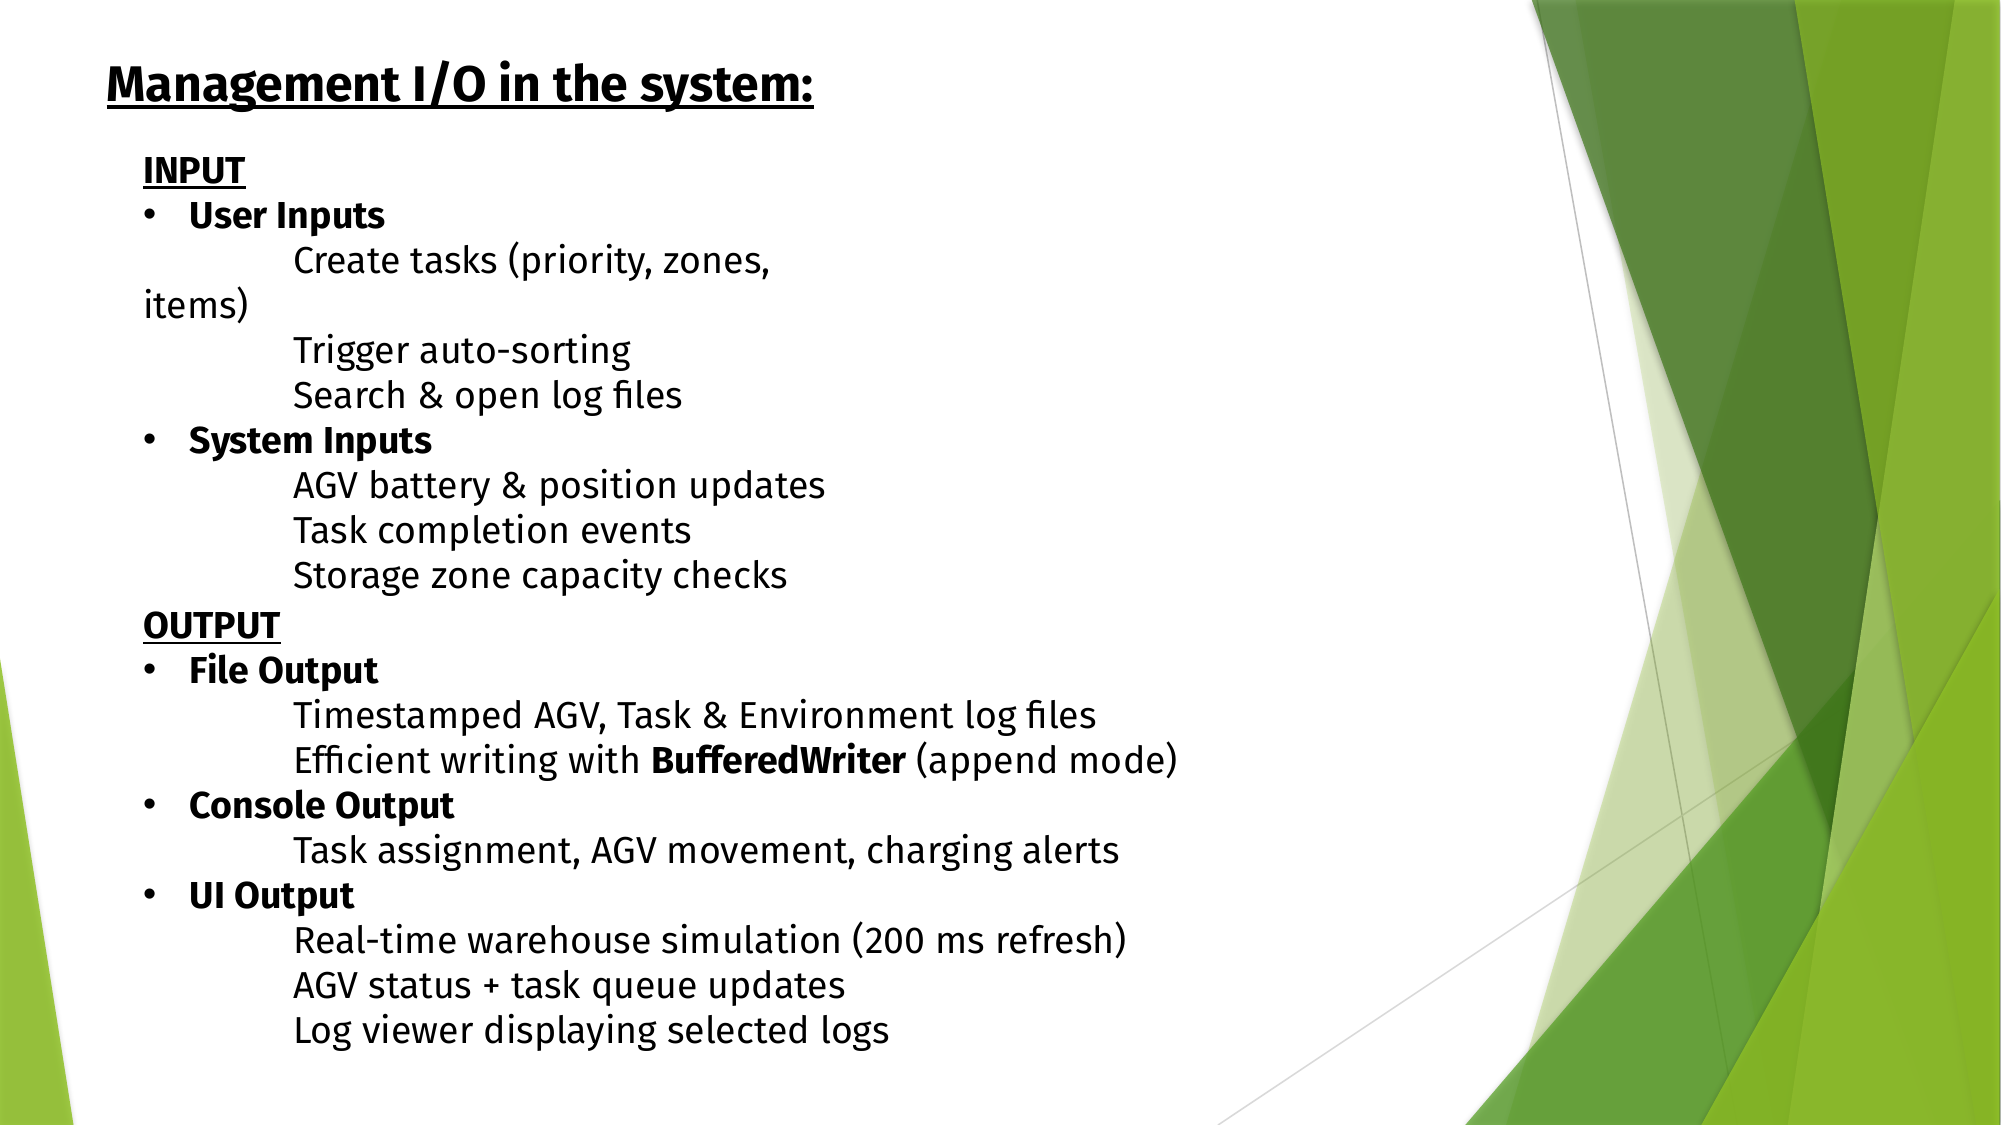

Management I/O in the system:
INPUT
User Inputs
	Create tasks (priority, zones, items)
	Trigger auto-sorting
	Search & open log files
System Inputs
	AGV battery & position updates
	Task completion events
	Storage zone capacity checks
OUTPUT
File Output
	Timestamped AGV, Task & Environment log files
	Efficient writing with BufferedWriter (append mode)
Console Output
	Task assignment, AGV movement, charging alerts
UI Output
	Real-time warehouse simulation (200 ms refresh)
	AGV status + task queue updates
	Log viewer displaying selected logs